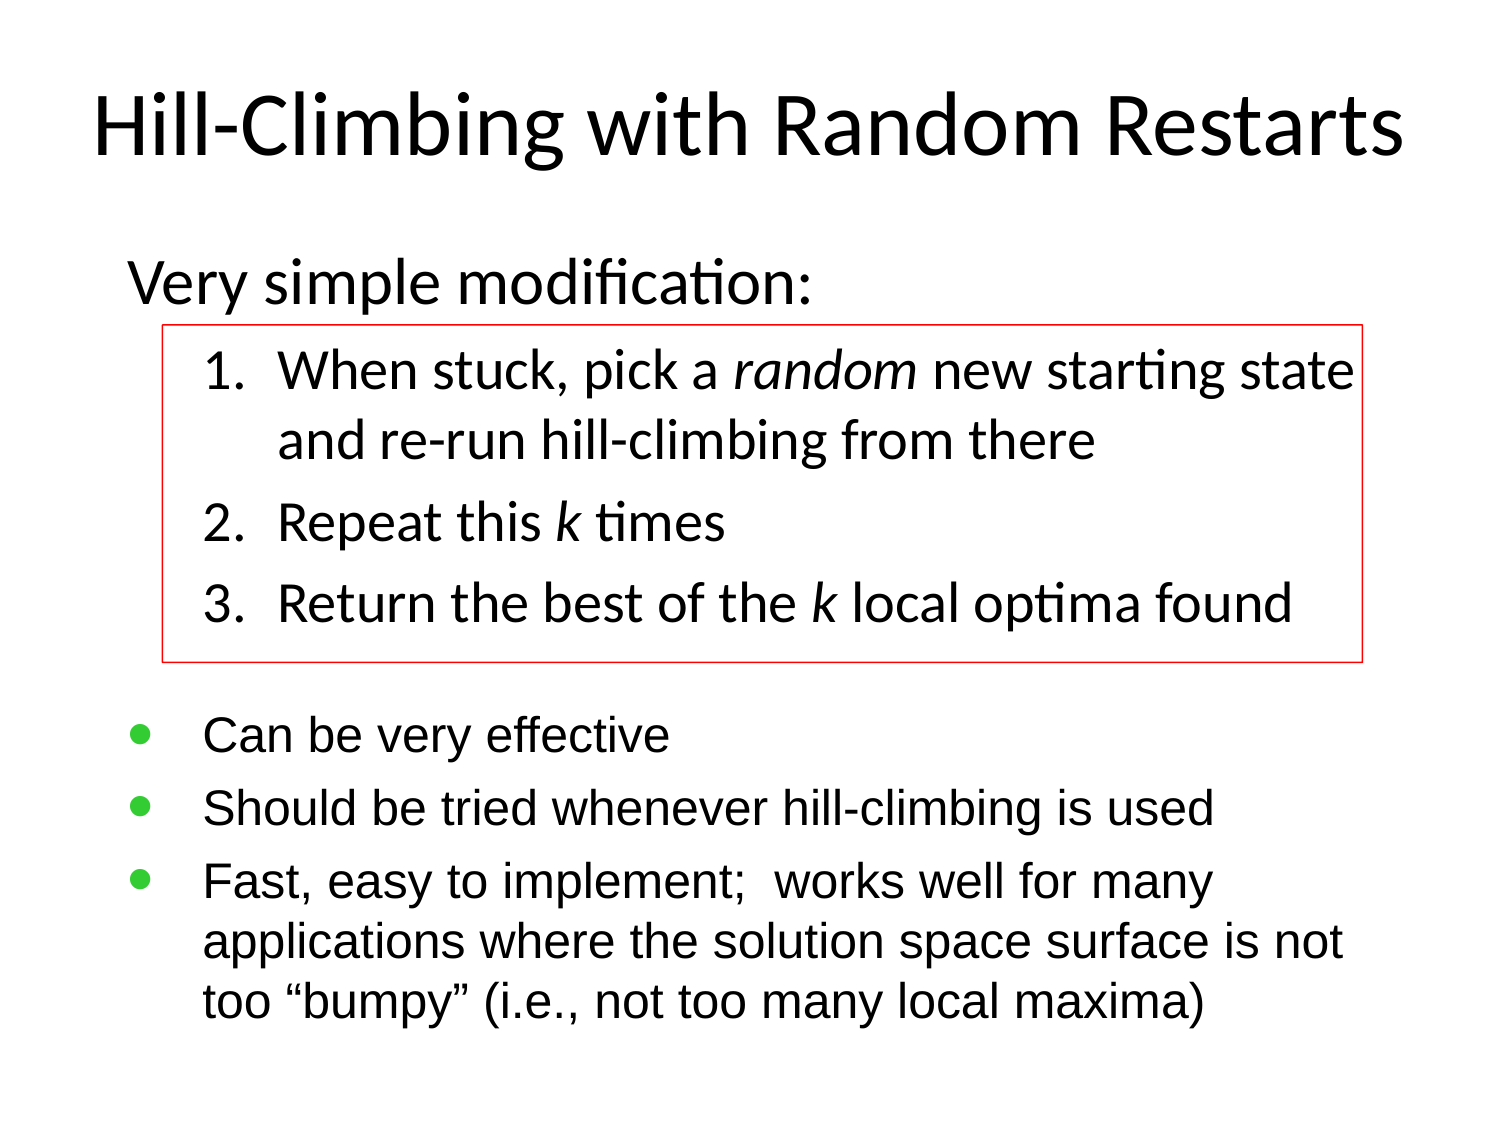

# Hill-Climbing with Random Restarts
Very simple modification:
When stuck, pick a random new starting state and re-run hill-climbing from there
Repeat this k times
Return the best of the k local optima found

Can be very effective
Should be tried whenever hill-climbing is used
Fast, easy to implement;  works well for many applications where the solution space surface is not too “bumpy” (i.e., not too many local maxima)